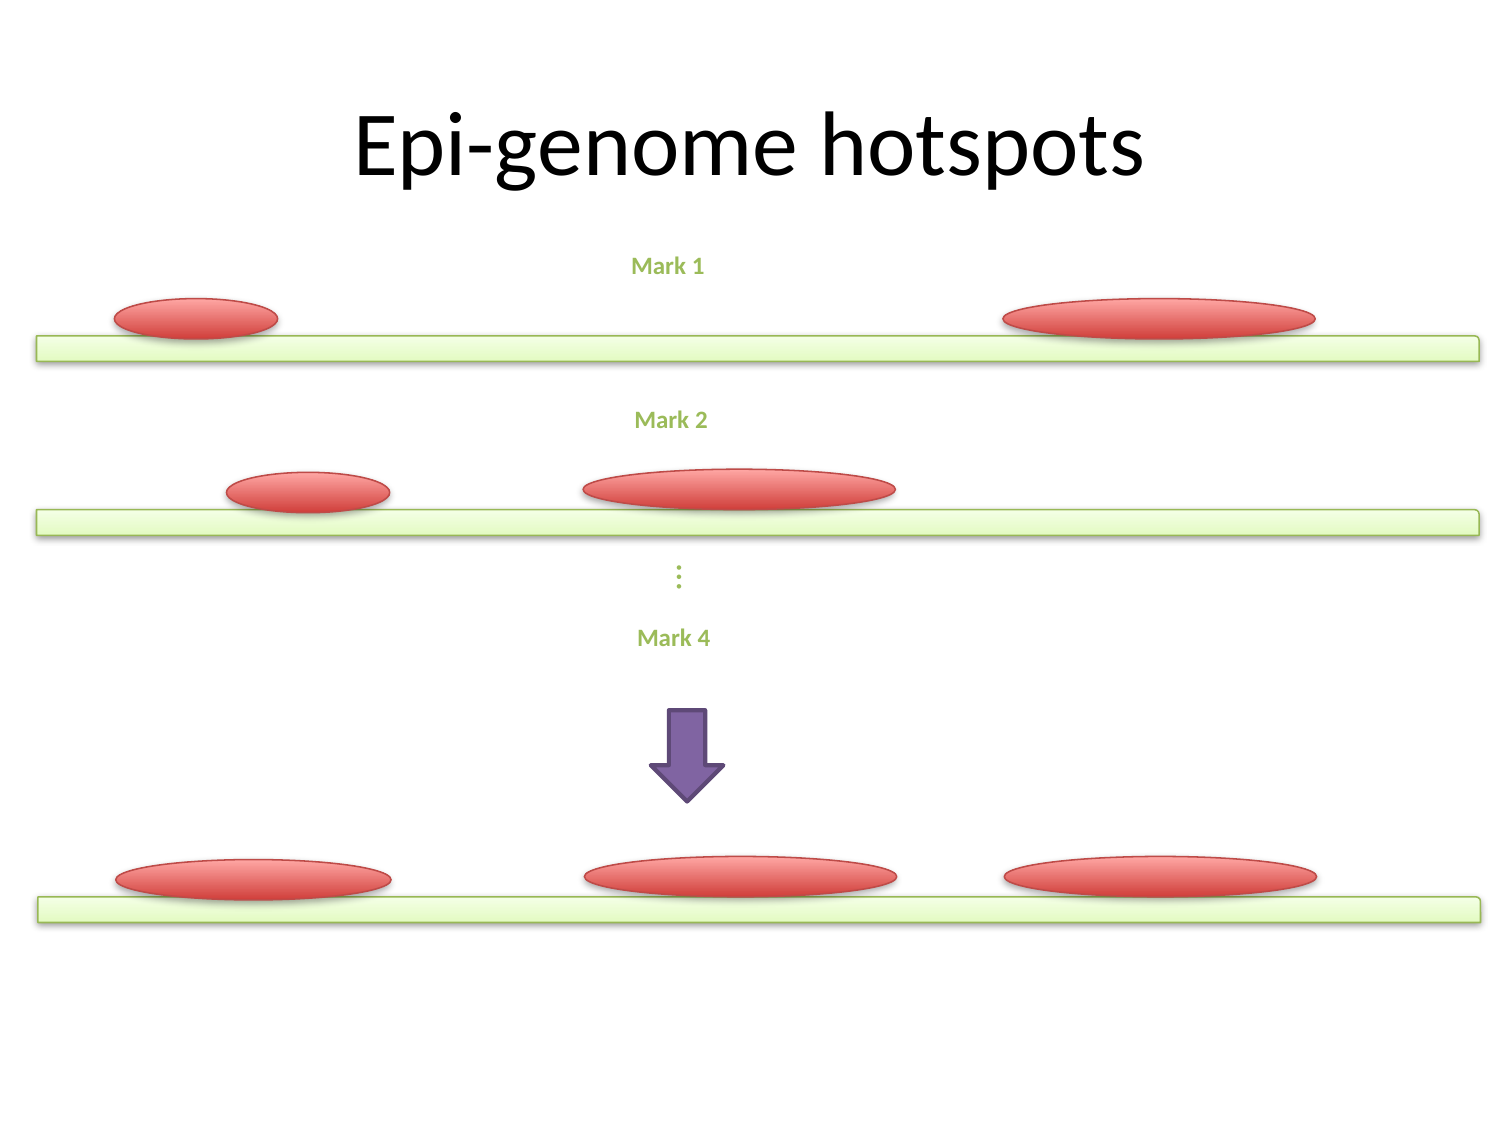

# Epi-genome hotspots
Mark 1

Mark 2

…
Mark 4